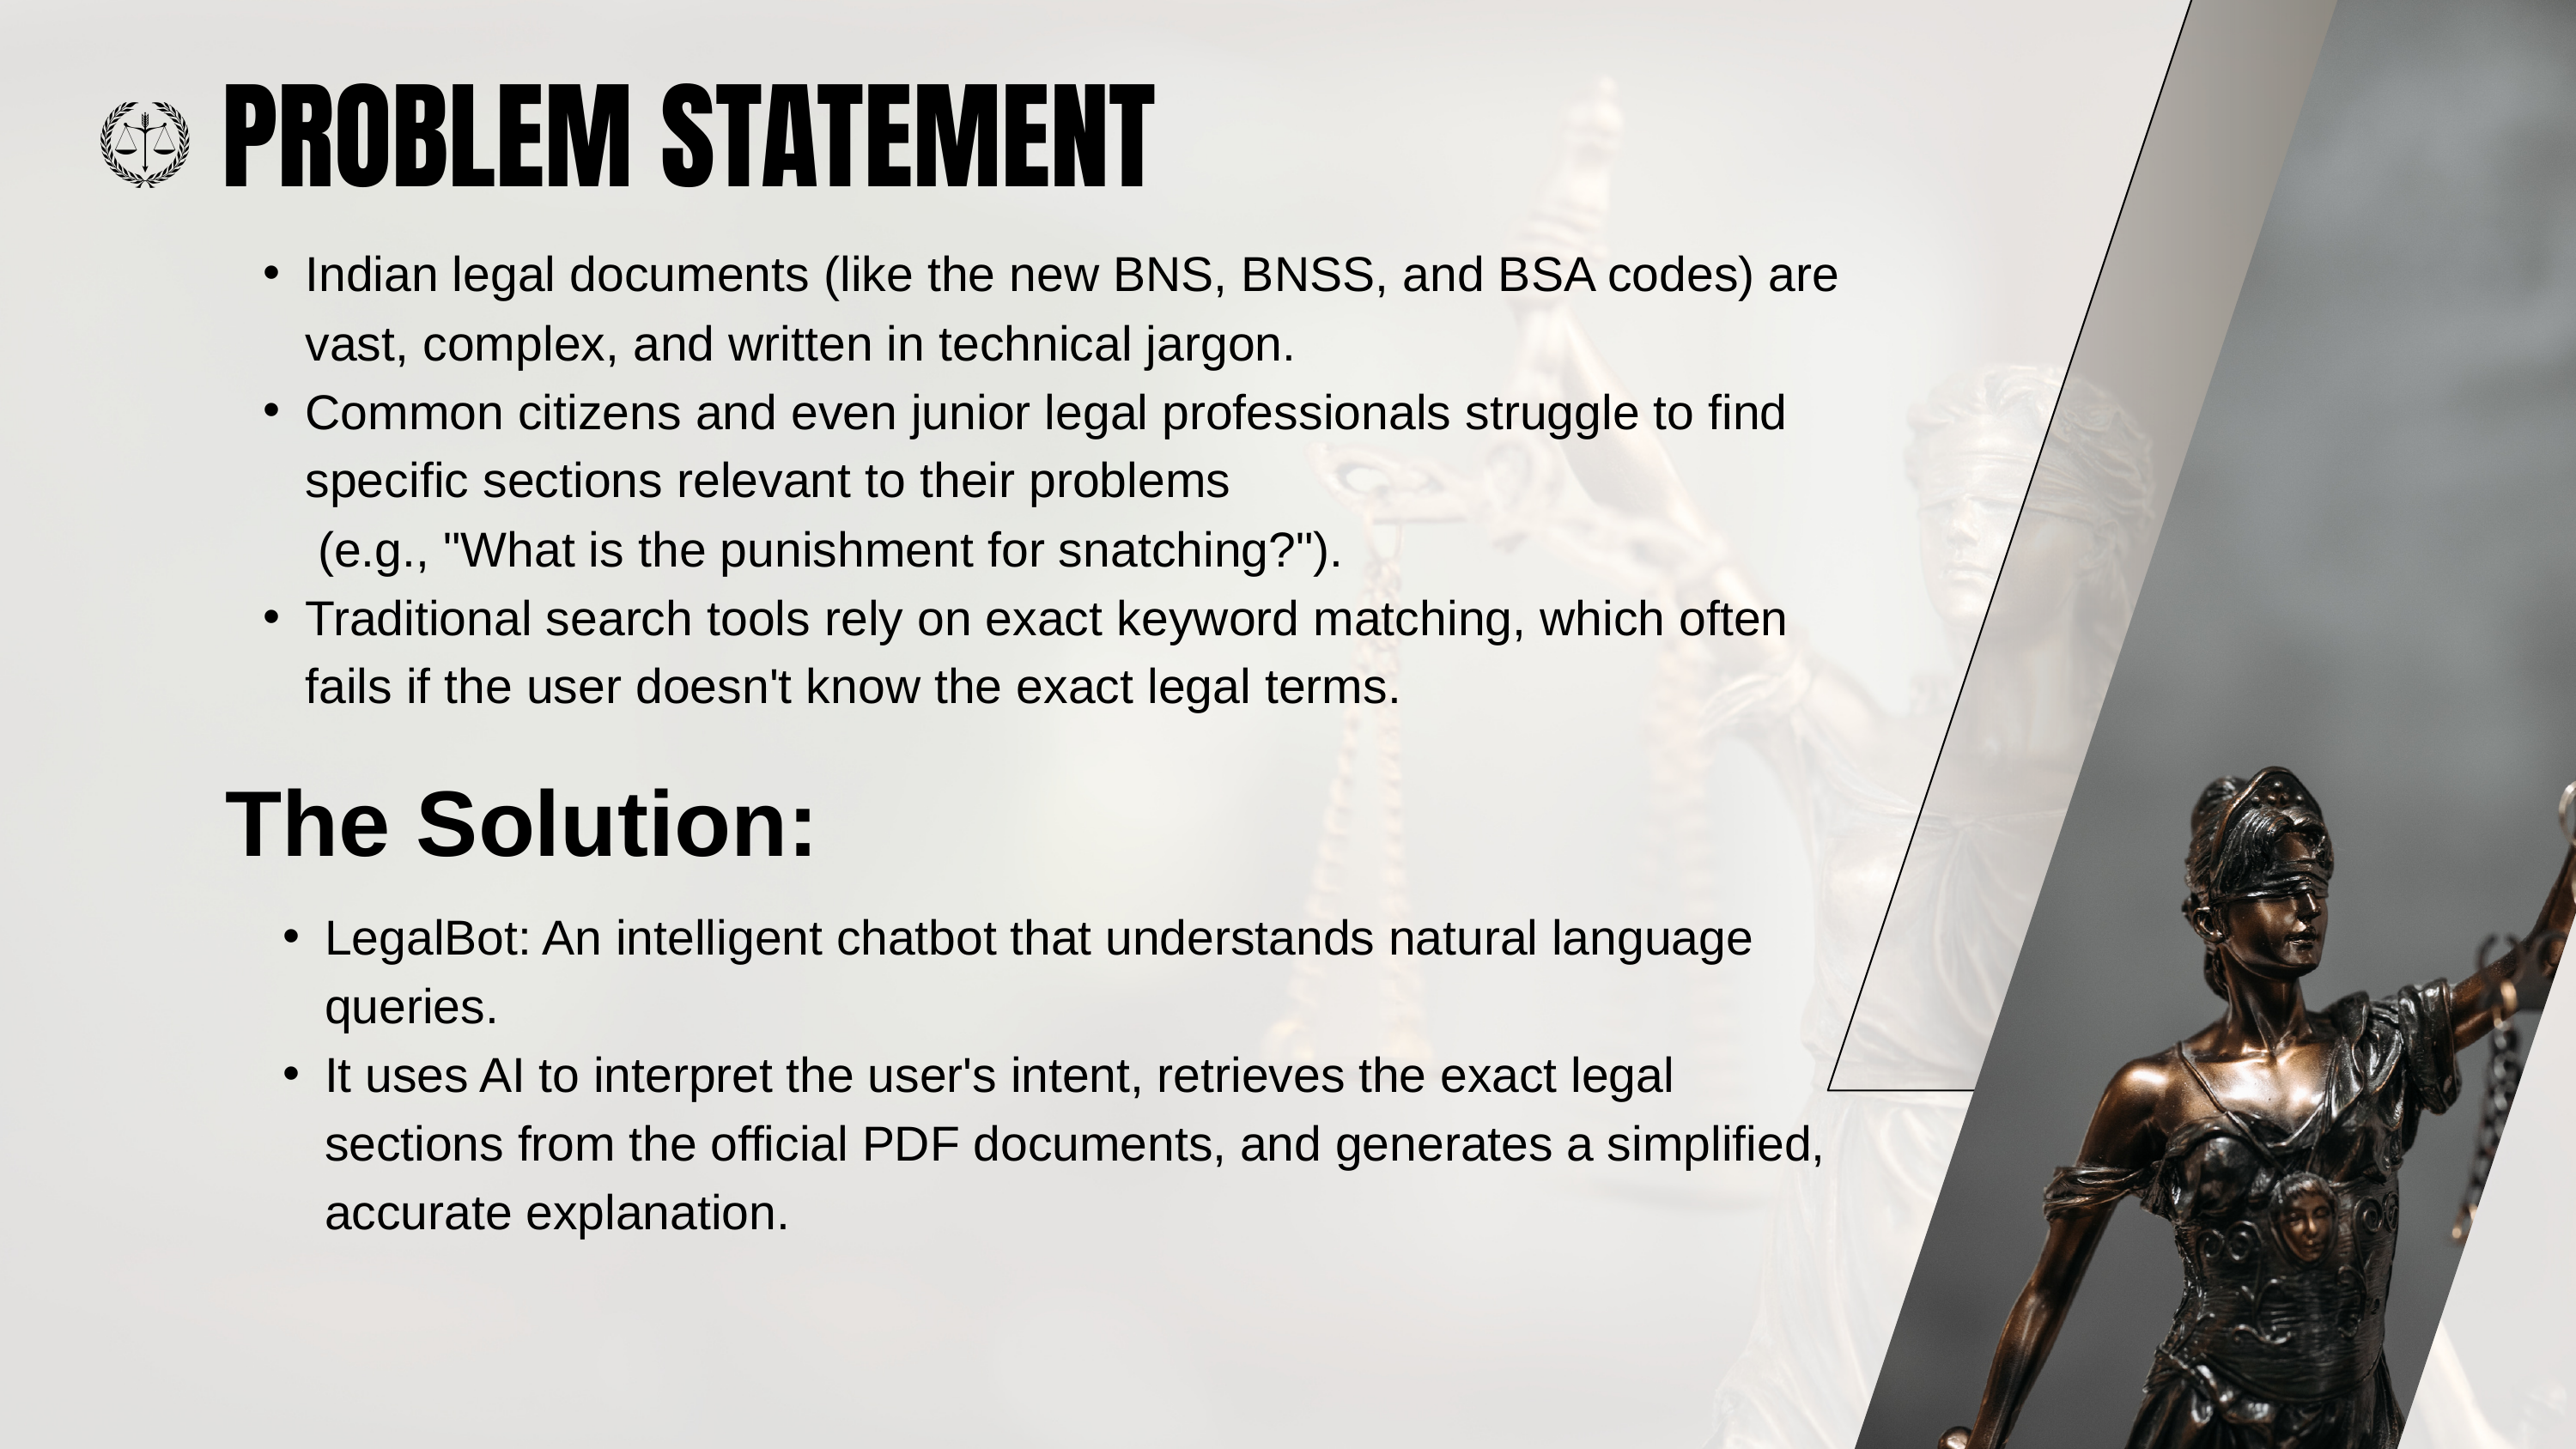

PROBLEM STATEMENT

Indian legal documents (like the new BNS, BNSS, and BSA codes) are vast, complex, and written in technical jargon.
Common citizens and even junior legal professionals struggle to find specific sections relevant to their problems
       (e.g., "What is the punishment for snatching?").
Traditional search tools rely on exact keyword matching, which often fails if the user doesn't know the exact legal terms.

The Solution:
LegalBot: An intelligent chatbot that understands natural language queries.
It uses AI to interpret the user's intent, retrieves the exact legal sections from the official PDF documents, and generates a simplified, accurate explanation.